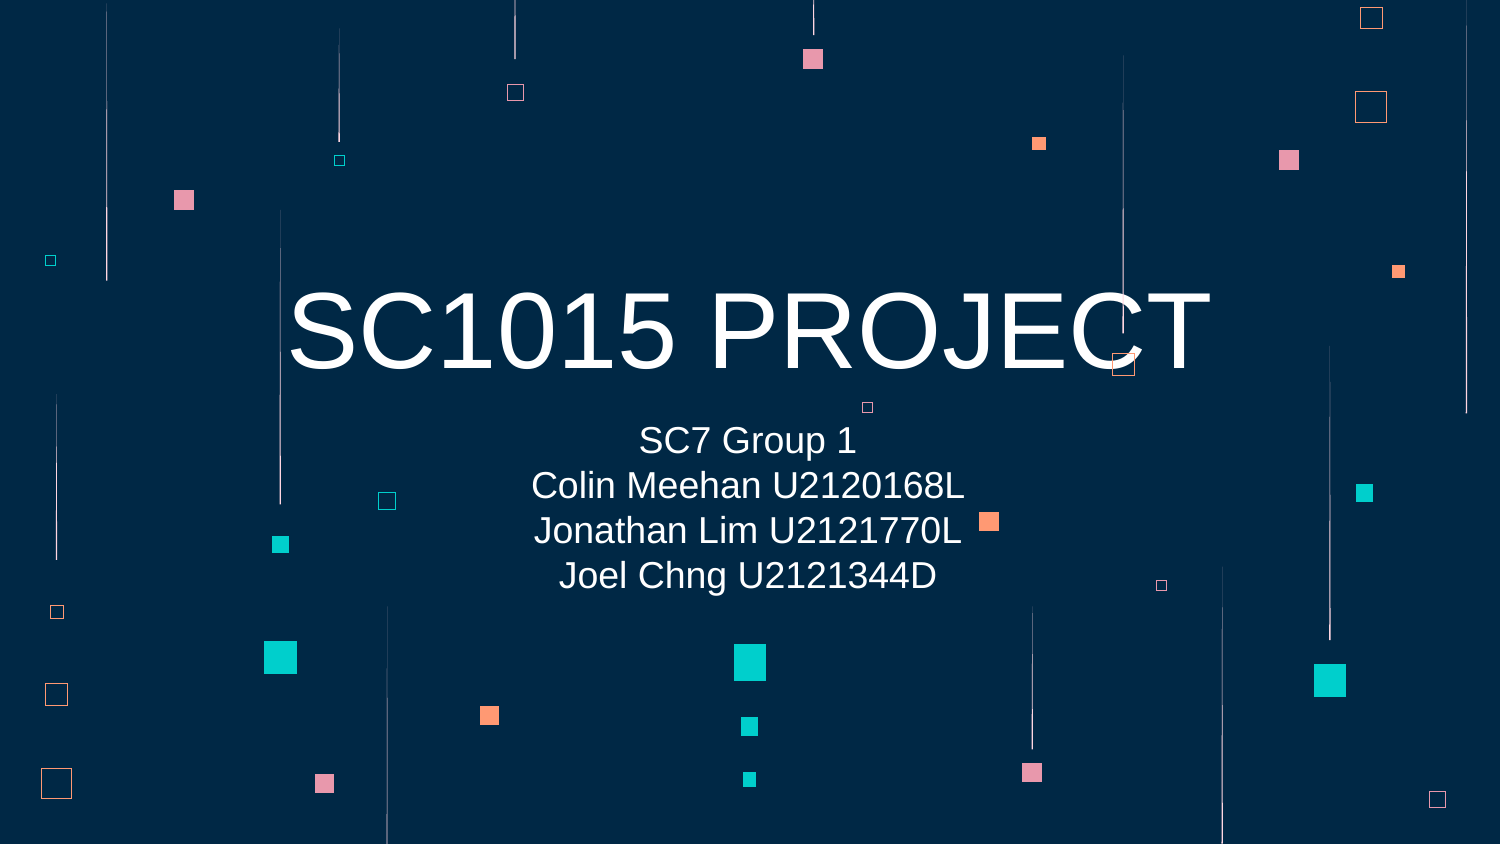

# SC1015 PROJECT

SC7 Group 1
Colin Meehan U2120168L
Jonathan Lim U2121770L
Joel Chng U2121344D